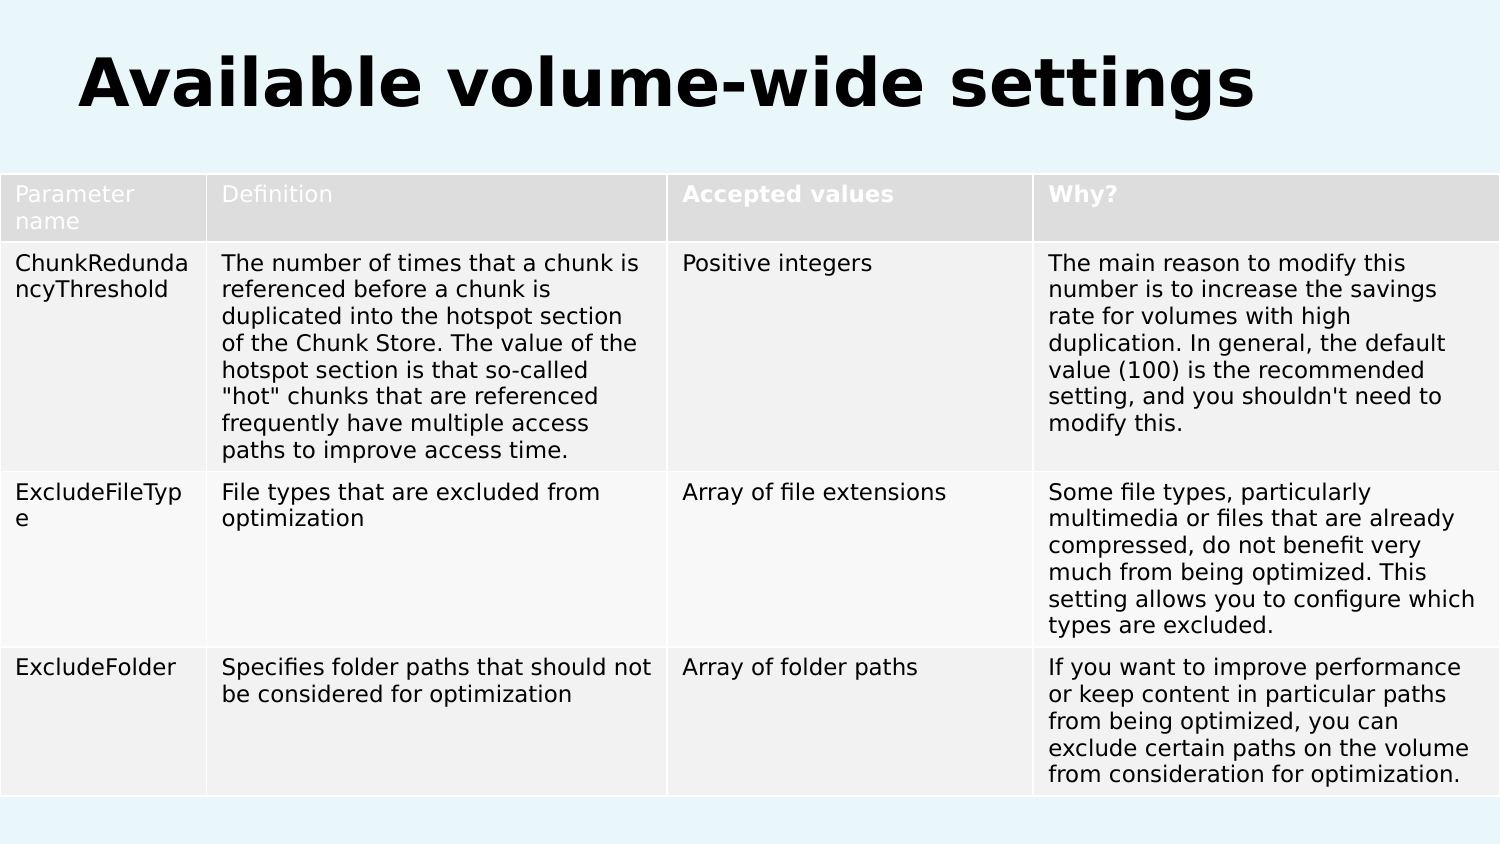

# Available volume-wide settings
| Parameter name | Definition | Accepted values | Why? |
| --- | --- | --- | --- |
| ChunkRedundancyThreshold | The number of times that a chunk is referenced before a chunk is duplicated into the hotspot section of the Chunk Store. The value of the hotspot section is that so-called "hot" chunks that are referenced frequently have multiple access paths to improve access time. | Positive integers | The main reason to modify this number is to increase the savings rate for volumes with high duplication. In general, the default value (100) is the recommended setting, and you shouldn't need to modify this. |
| ExcludeFileType | File types that are excluded from optimization | Array of file extensions | Some file types, particularly multimedia or files that are already compressed, do not benefit very much from being optimized. This setting allows you to configure which types are excluded. |
| ExcludeFolder | Specifies folder paths that should not be considered for optimization | Array of folder paths | If you want to improve performance or keep content in particular paths from being optimized, you can exclude certain paths on the volume from consideration for optimization. |